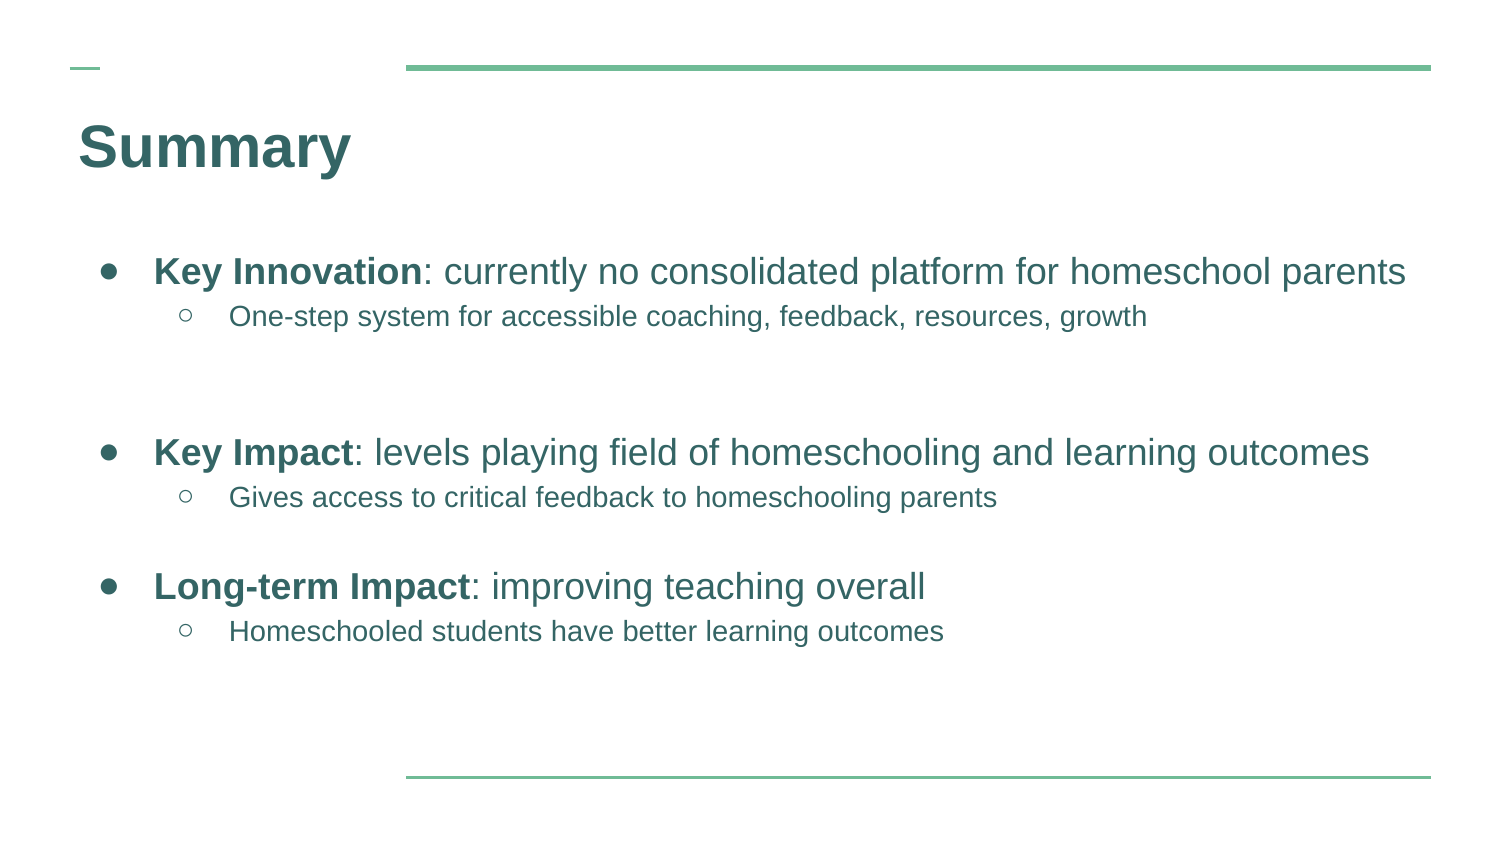

# Summary
Key Innovation: currently no consolidated platform for homeschool parents
One-step system for accessible coaching, feedback, resources, growth
Key Impact: levels playing field of homeschooling and learning outcomes
Gives access to critical feedback to homeschooling parents
Long-term Impact: improving teaching overall
Homeschooled students have better learning outcomes